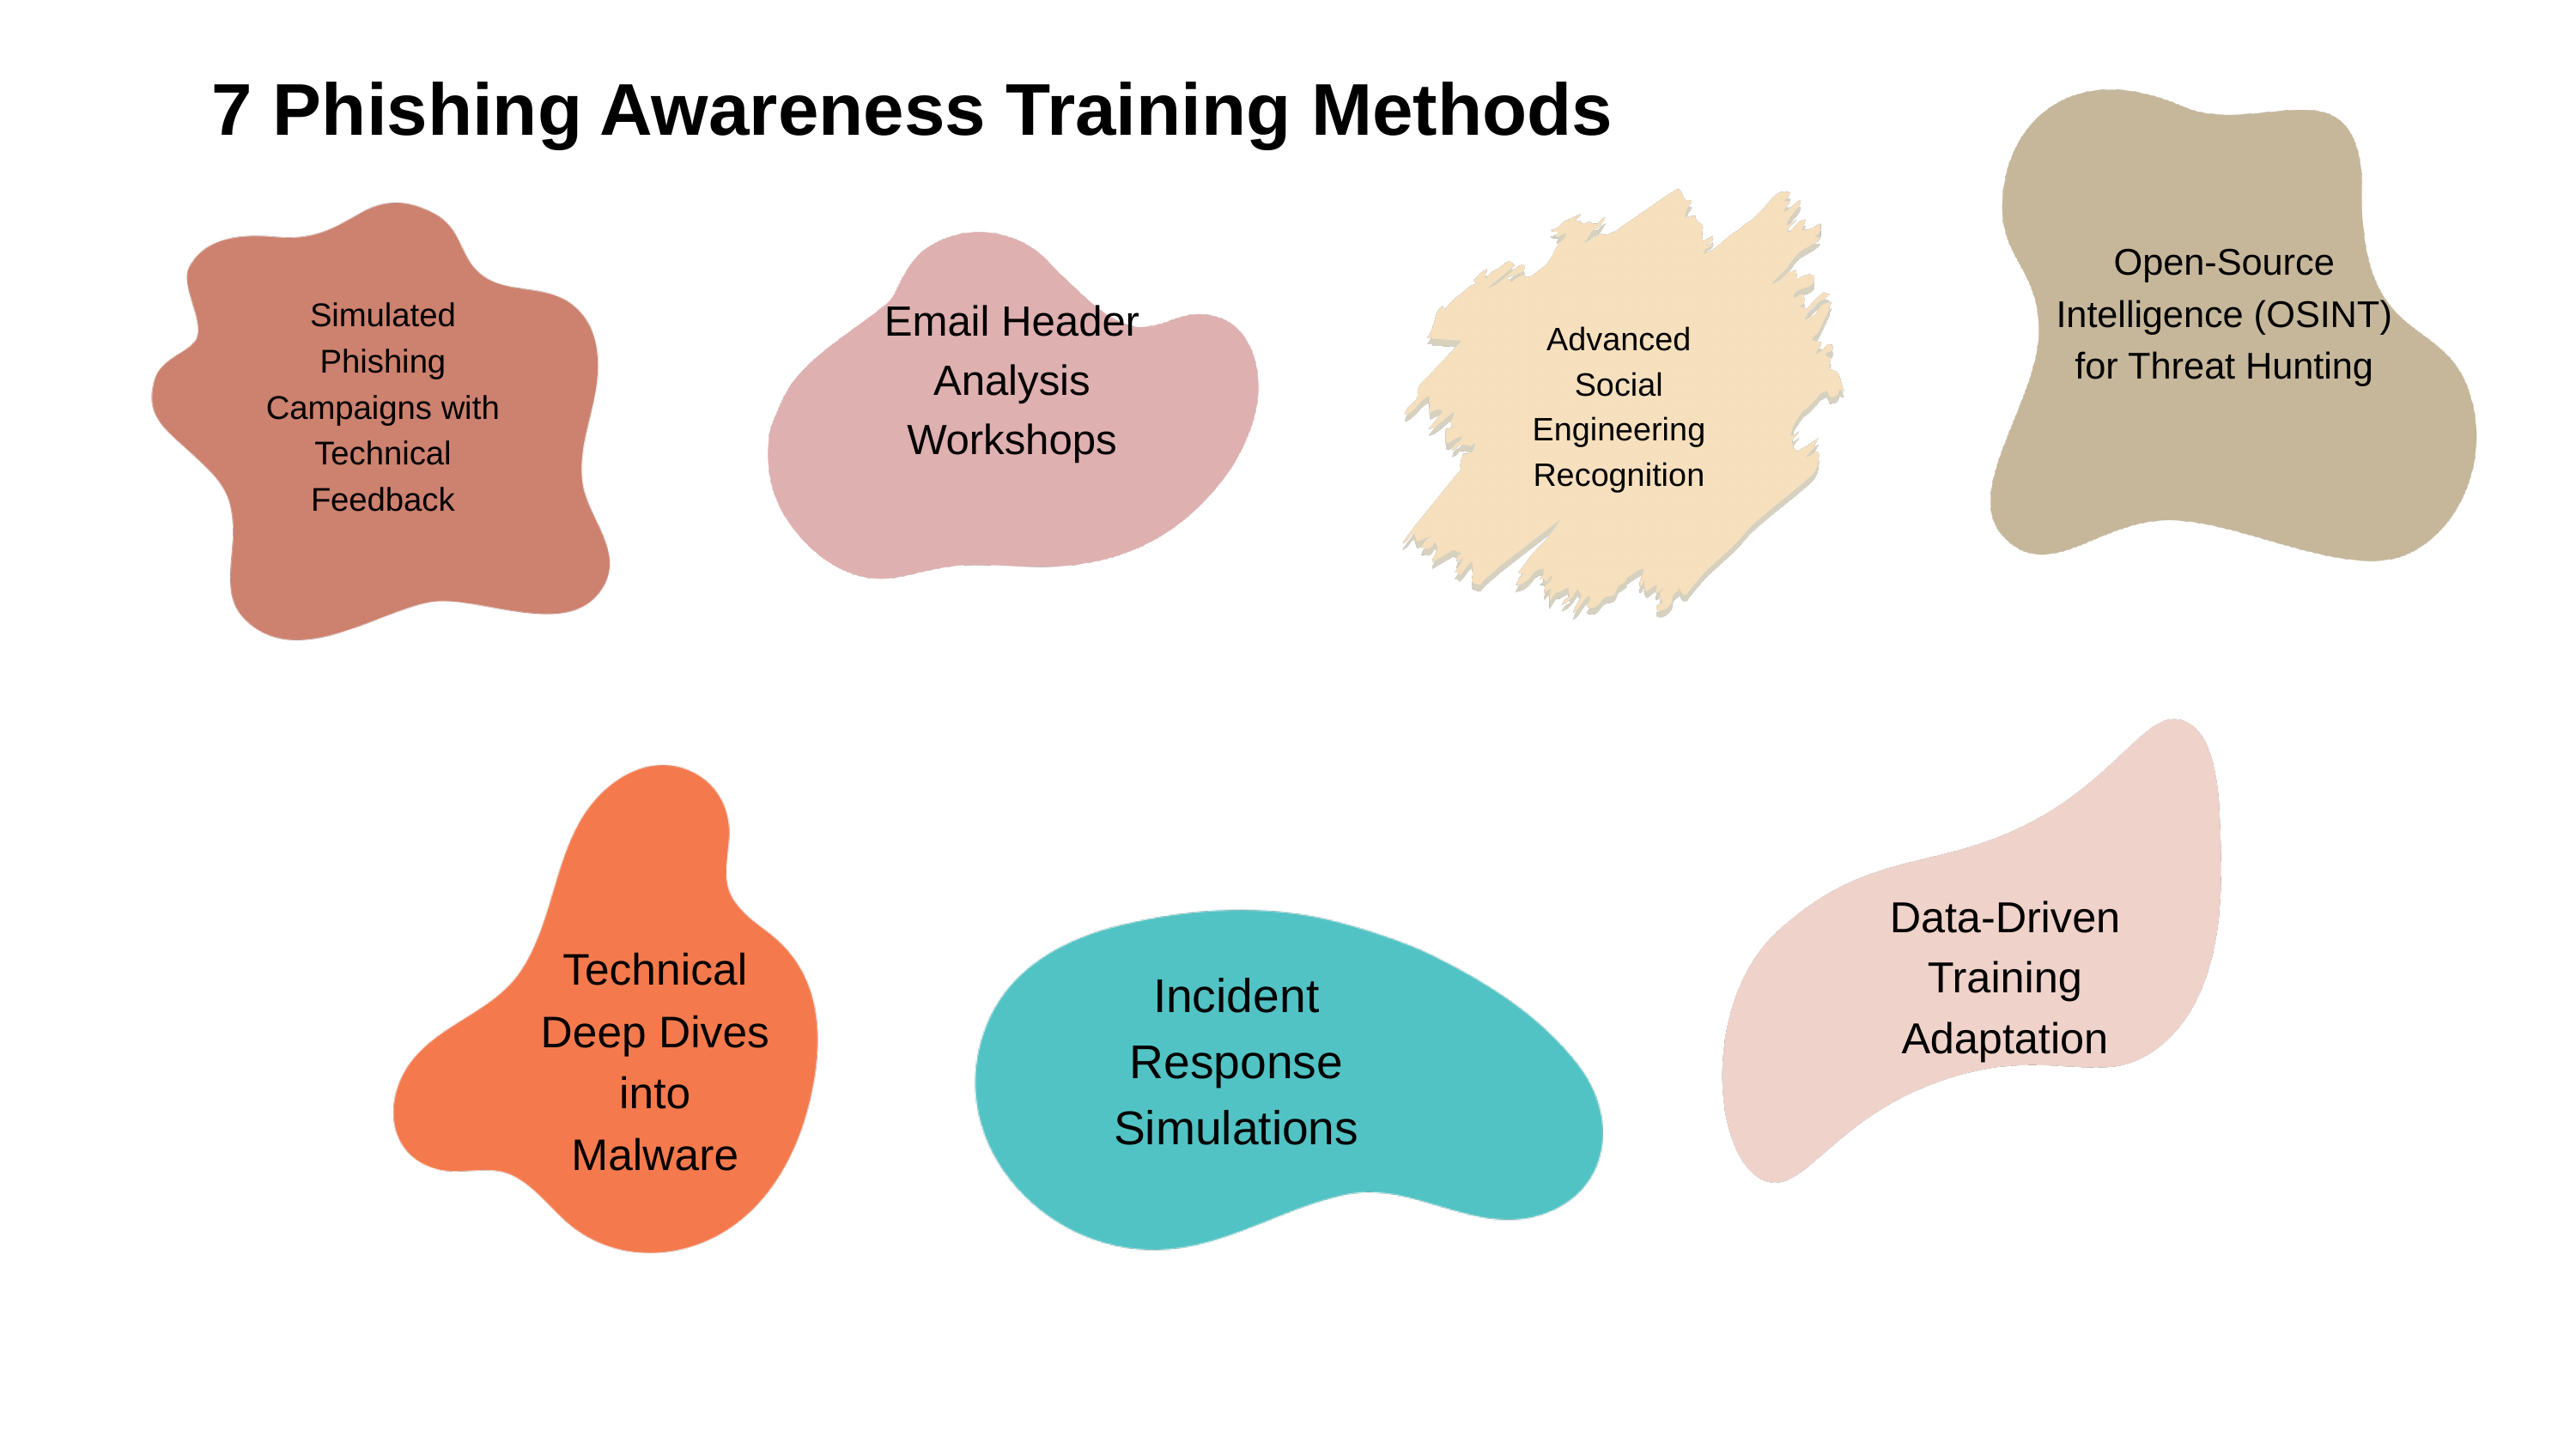

7 Phishing Awareness Training Methods

Open-Source Intelligence (OSINT) for Threat Hunting
Email Header Analysis Workshops
Simulated Phishing Campaigns with Technical Feedback
Advanced Social Engineering Recognition

Data-Driven Training Adaptation

Technical Deep Dives into Malware
Incident Response Simulations